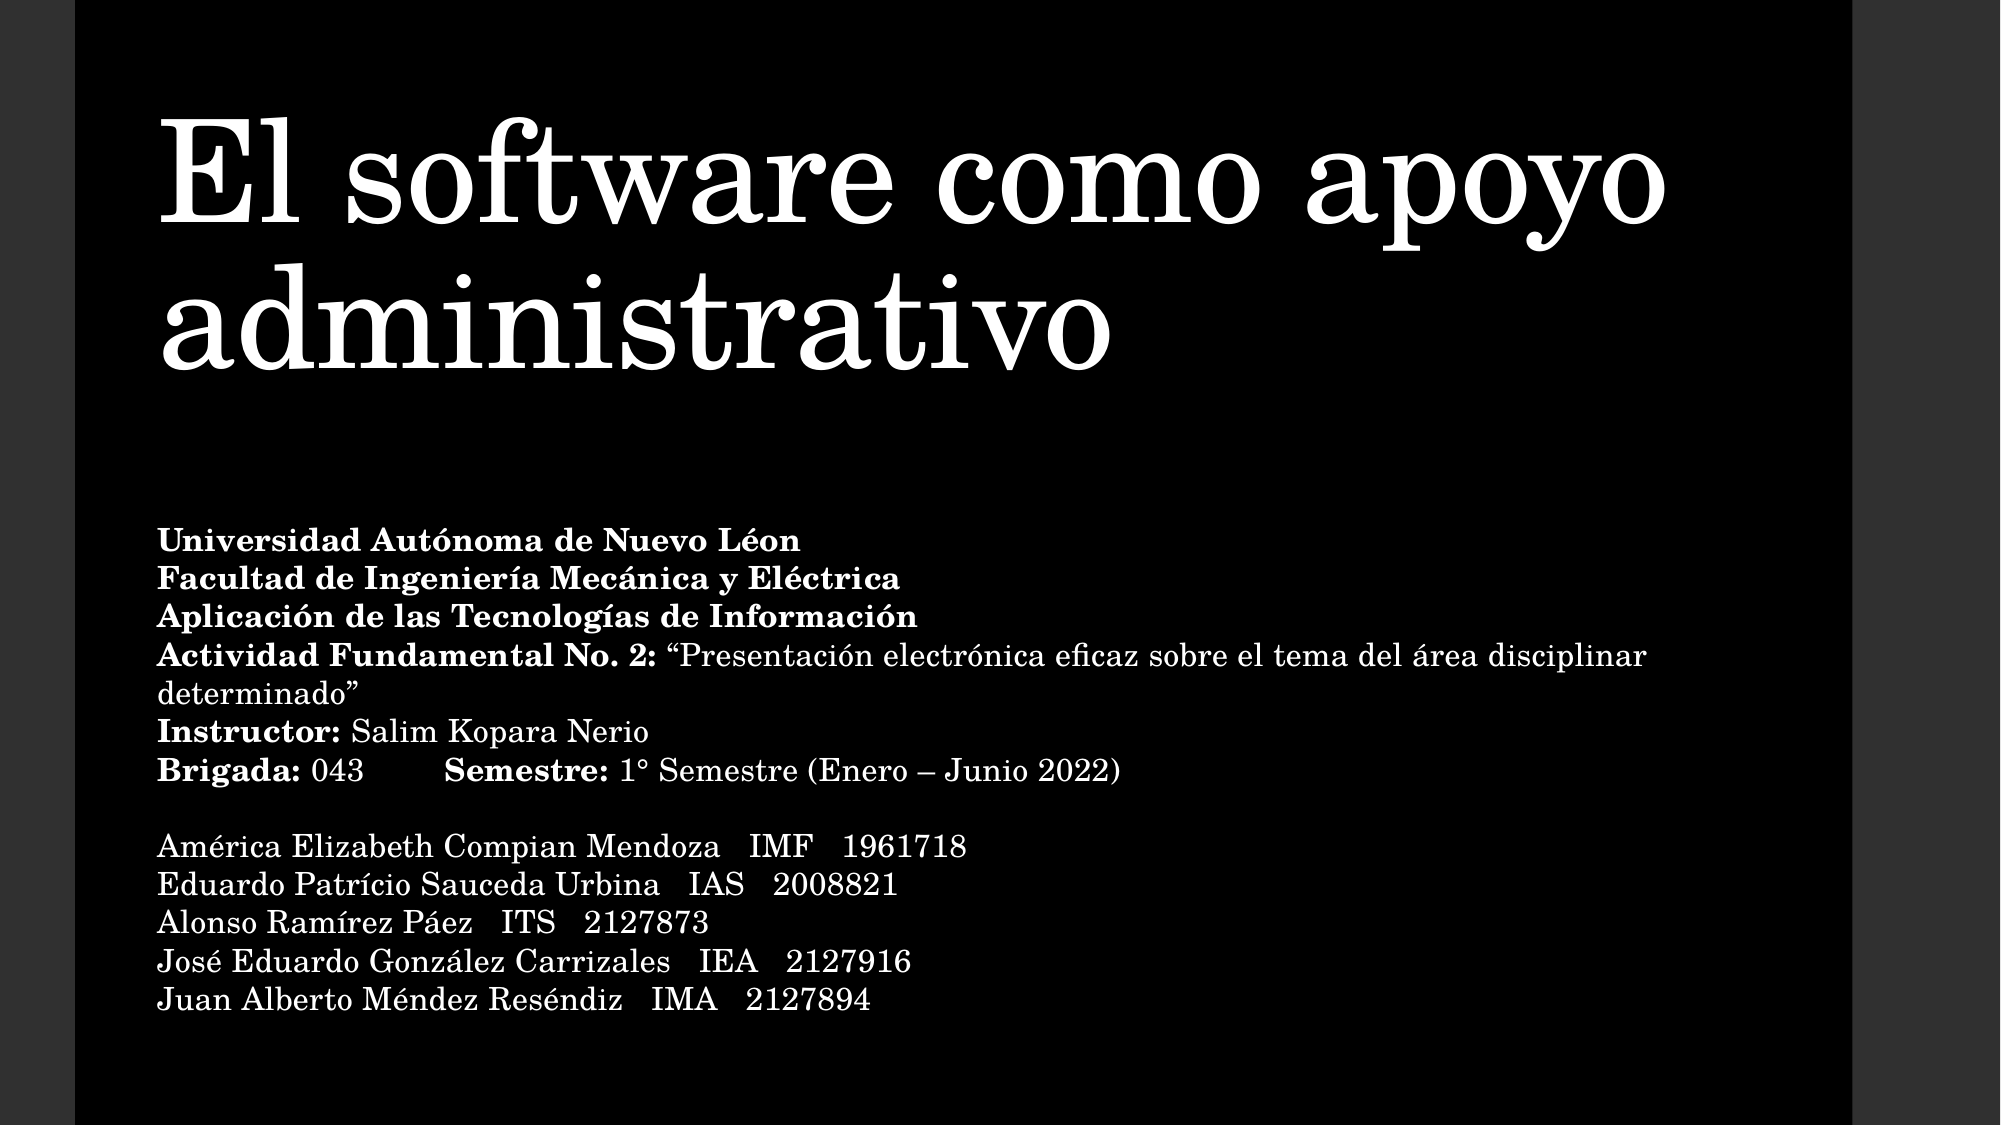

# El software como apoyo administrativo
Universidad Autónoma de Nuevo Léon
Facultad de Ingeniería Mecánica y Eléctrica
Aplicación de las Tecnologías de Información
Actividad Fundamental No. 2: “Presentación electrónica eficaz sobre el tema del área disciplinar determinado”
Instructor: Salim Kopara Nerio
Brigada: 043	Semestre: 1° Semestre (Enero – Junio 2022)

América Elizabeth Compian Mendoza   IMF   1961718
Eduardo Patrício Sauceda Urbina   IAS   2008821
Alonso Ramírez Páez   ITS   2127873
José Eduardo González Carrizales   IEA   2127916
Juan Alberto Méndez Reséndiz   IMA   2127894